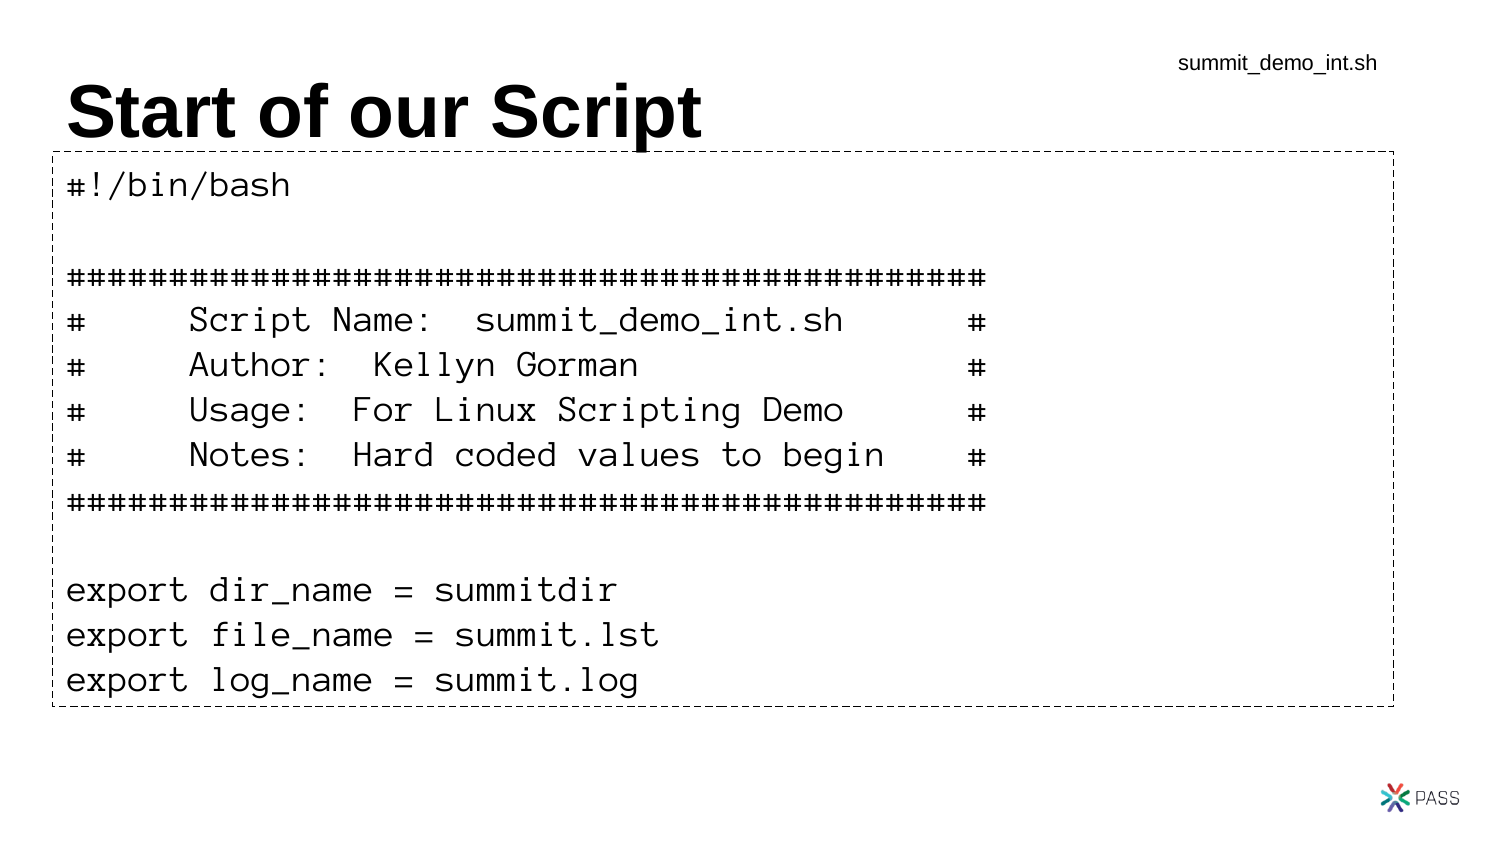

21
summit_demo_int.sh
# Start of our Script
#!/bin/bash

#############################################
#     Script Name:  summit_demo_int.sh      #
#     Author:  Kellyn Gorman                #
#     Usage:  For Linux Scripting Demo      #
#     Notes:  Hard coded values to begin    #
#############################################

export dir_name = summitdir
export file_name = summit.lst
export log_name = summit.log